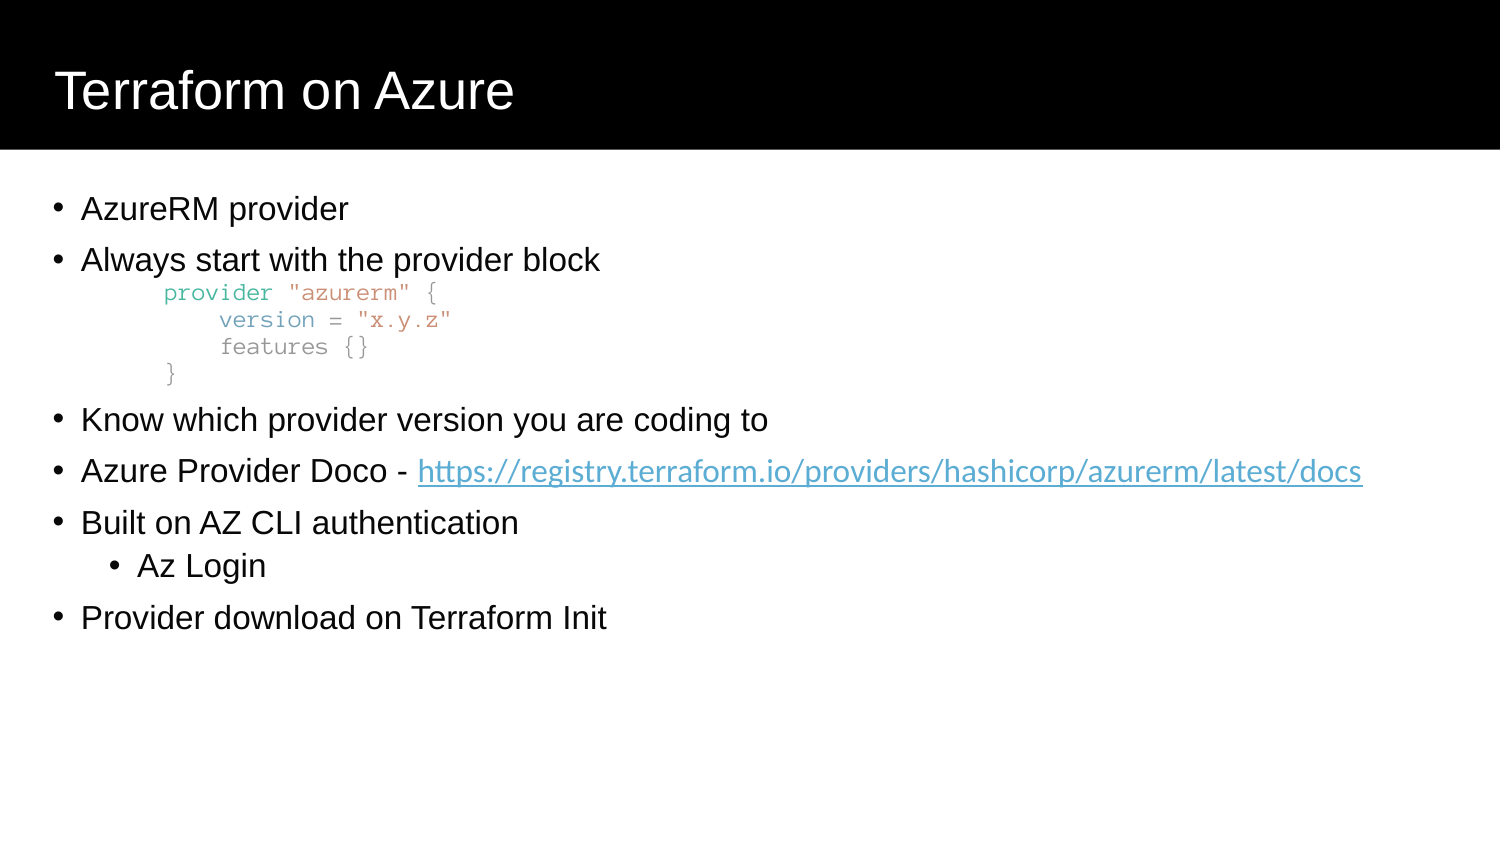

# Terraform on Azure
AzureRM provider
Always start with the provider block
provider "azurerm" {
    version = "x.y.z"
    features {}
}
Know which provider version you are coding to
Azure Provider Doco - https://registry.terraform.io/providers/hashicorp/azurerm/latest/docs
Built on AZ CLI authentication
Az Login
Provider download on Terraform Init